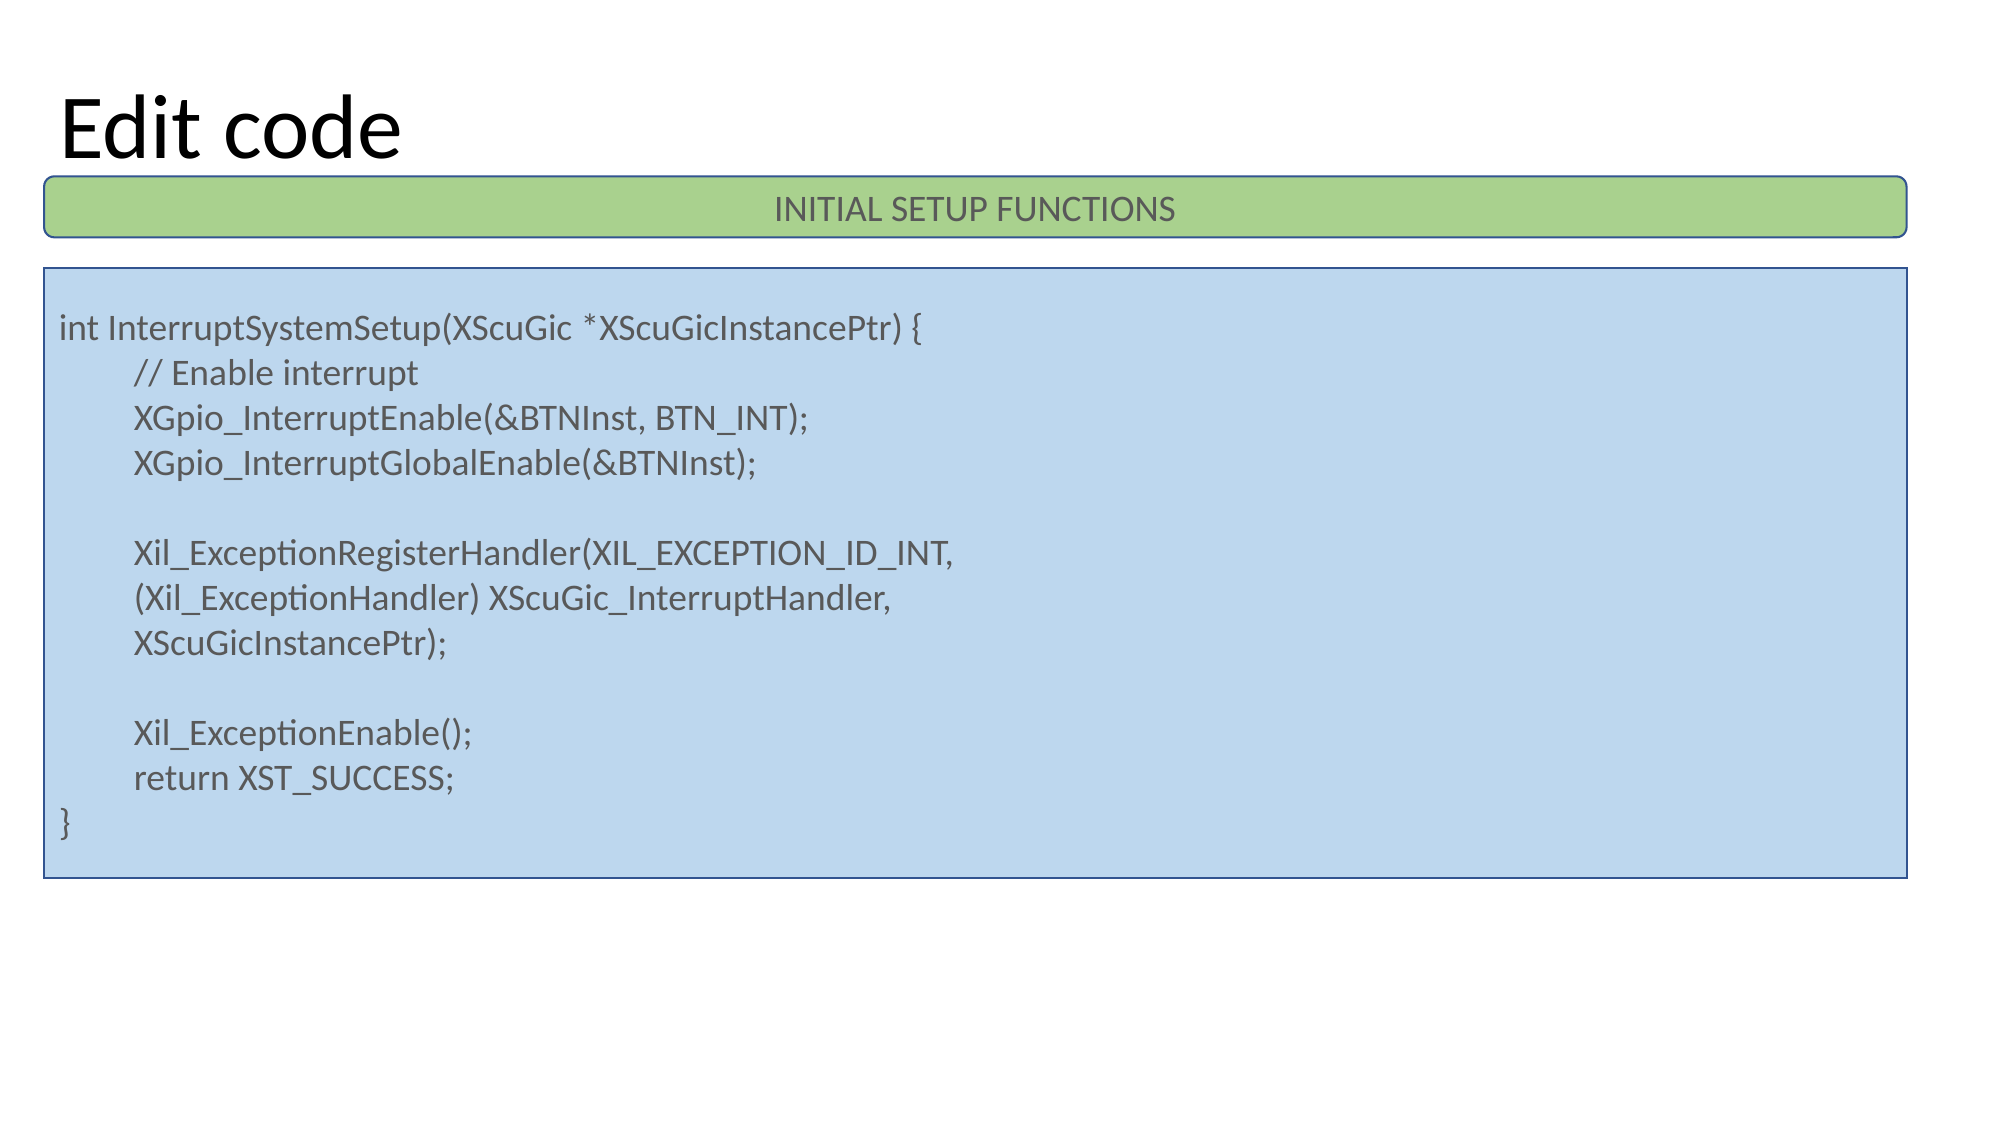

# Edit code
INITIAL SETUP FUNCTIONS
int InterruptSystemSetup(XScuGic *XScuGicInstancePtr) {
// Enable interrupt
XGpio_InterruptEnable(&BTNInst, BTN_INT);
XGpio_InterruptGlobalEnable(&BTNInst);

Xil_ExceptionRegisterHandler(XIL_EXCEPTION_ID_INT,
(Xil_ExceptionHandler) XScuGic_InterruptHandler,
XScuGicInstancePtr);

Xil_ExceptionEnable();
return XST_SUCCESS;
}